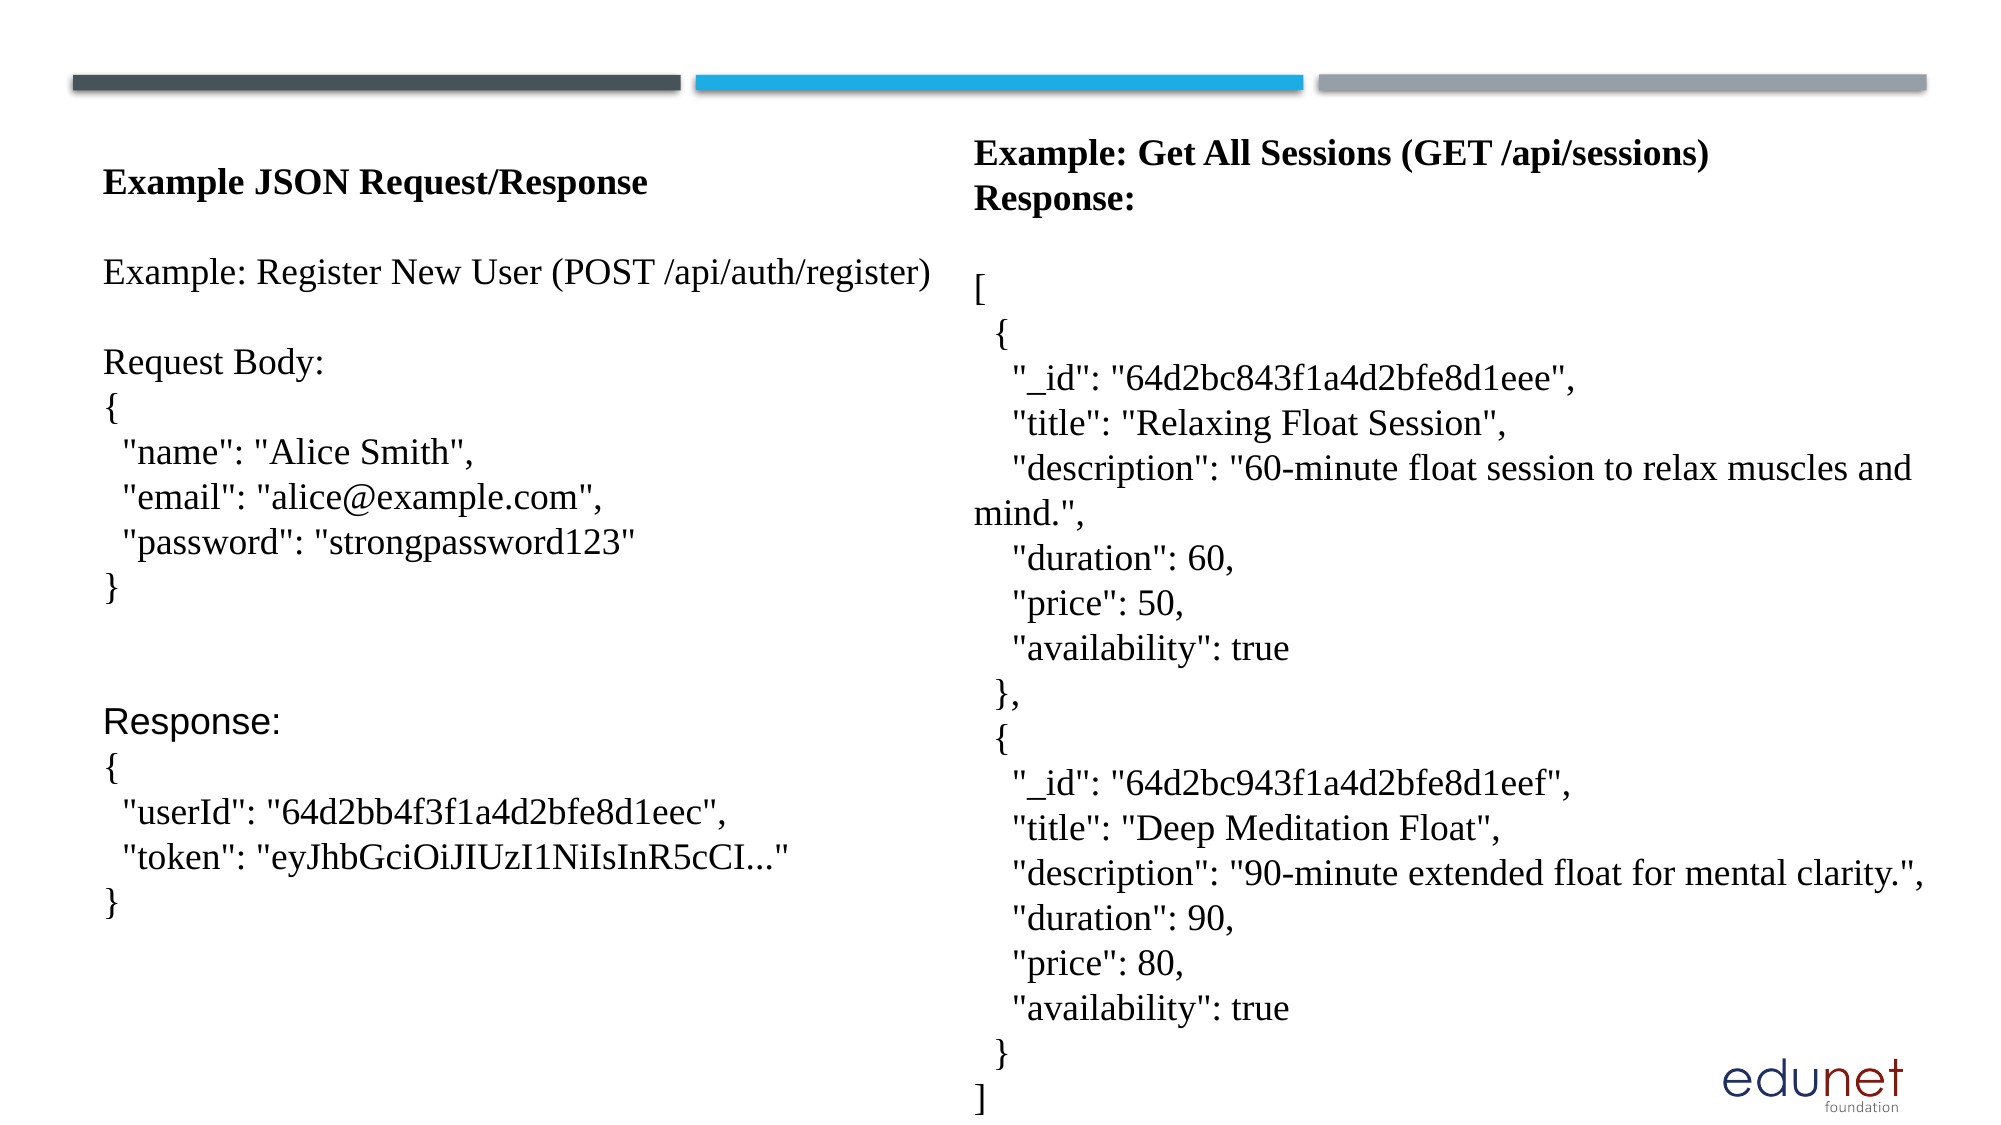

Example: Get All Sessions (GET /api/sessions)
Response:

[
  {
    "_id": "64d2bc843f1a4d2bfe8d1eee",
    "title": "Relaxing Float Session",
    "description": "60-minute float session to relax muscles and mind.",
    "duration": 60,
    "price": 50,
    "availability": true
  },
  {
    "_id": "64d2bc943f1a4d2bfe8d1eef",
    "title": "Deep Meditation Float",
    "description": "90-minute extended float for mental clarity.",
    "duration": 90,
    "price": 80,
    "availability": true
  }
]

Example JSON Request/Response

Example: Register New User (POST /api/auth/register)

Request Body:
{
  "name": "Alice Smith",
  "email": "alice@example.com",
  "password": "strongpassword123"
}

Response:
{
  "userId": "64d2bb4f3f1a4d2bfe8d1eec",
  "token": "eyJhbGciOiJIUzI1NiIsInR5cCI..."
}